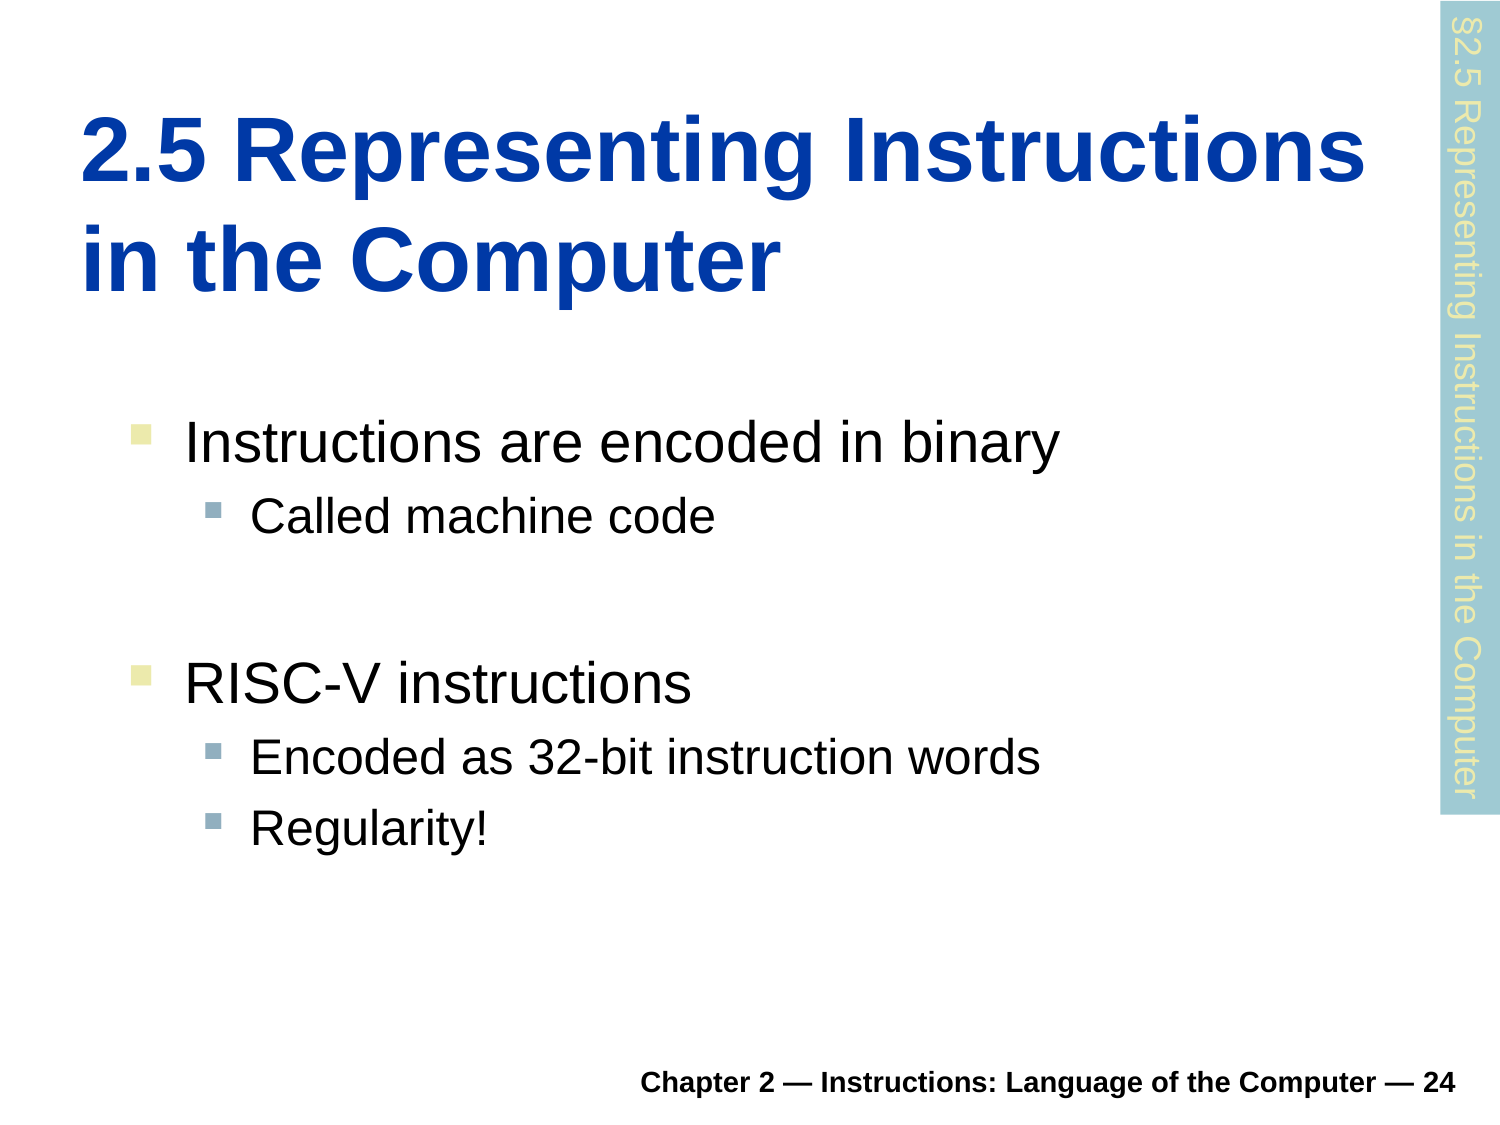

# 2.5 Representing Instructions in the Computer
§2.5 Representing Instructions in the Computer
Instructions are encoded in binary
Called machine code

RISC-V instructions
Encoded as 32-bit instruction words
Regularity!
Chapter 2 — Instructions: Language of the Computer — 24